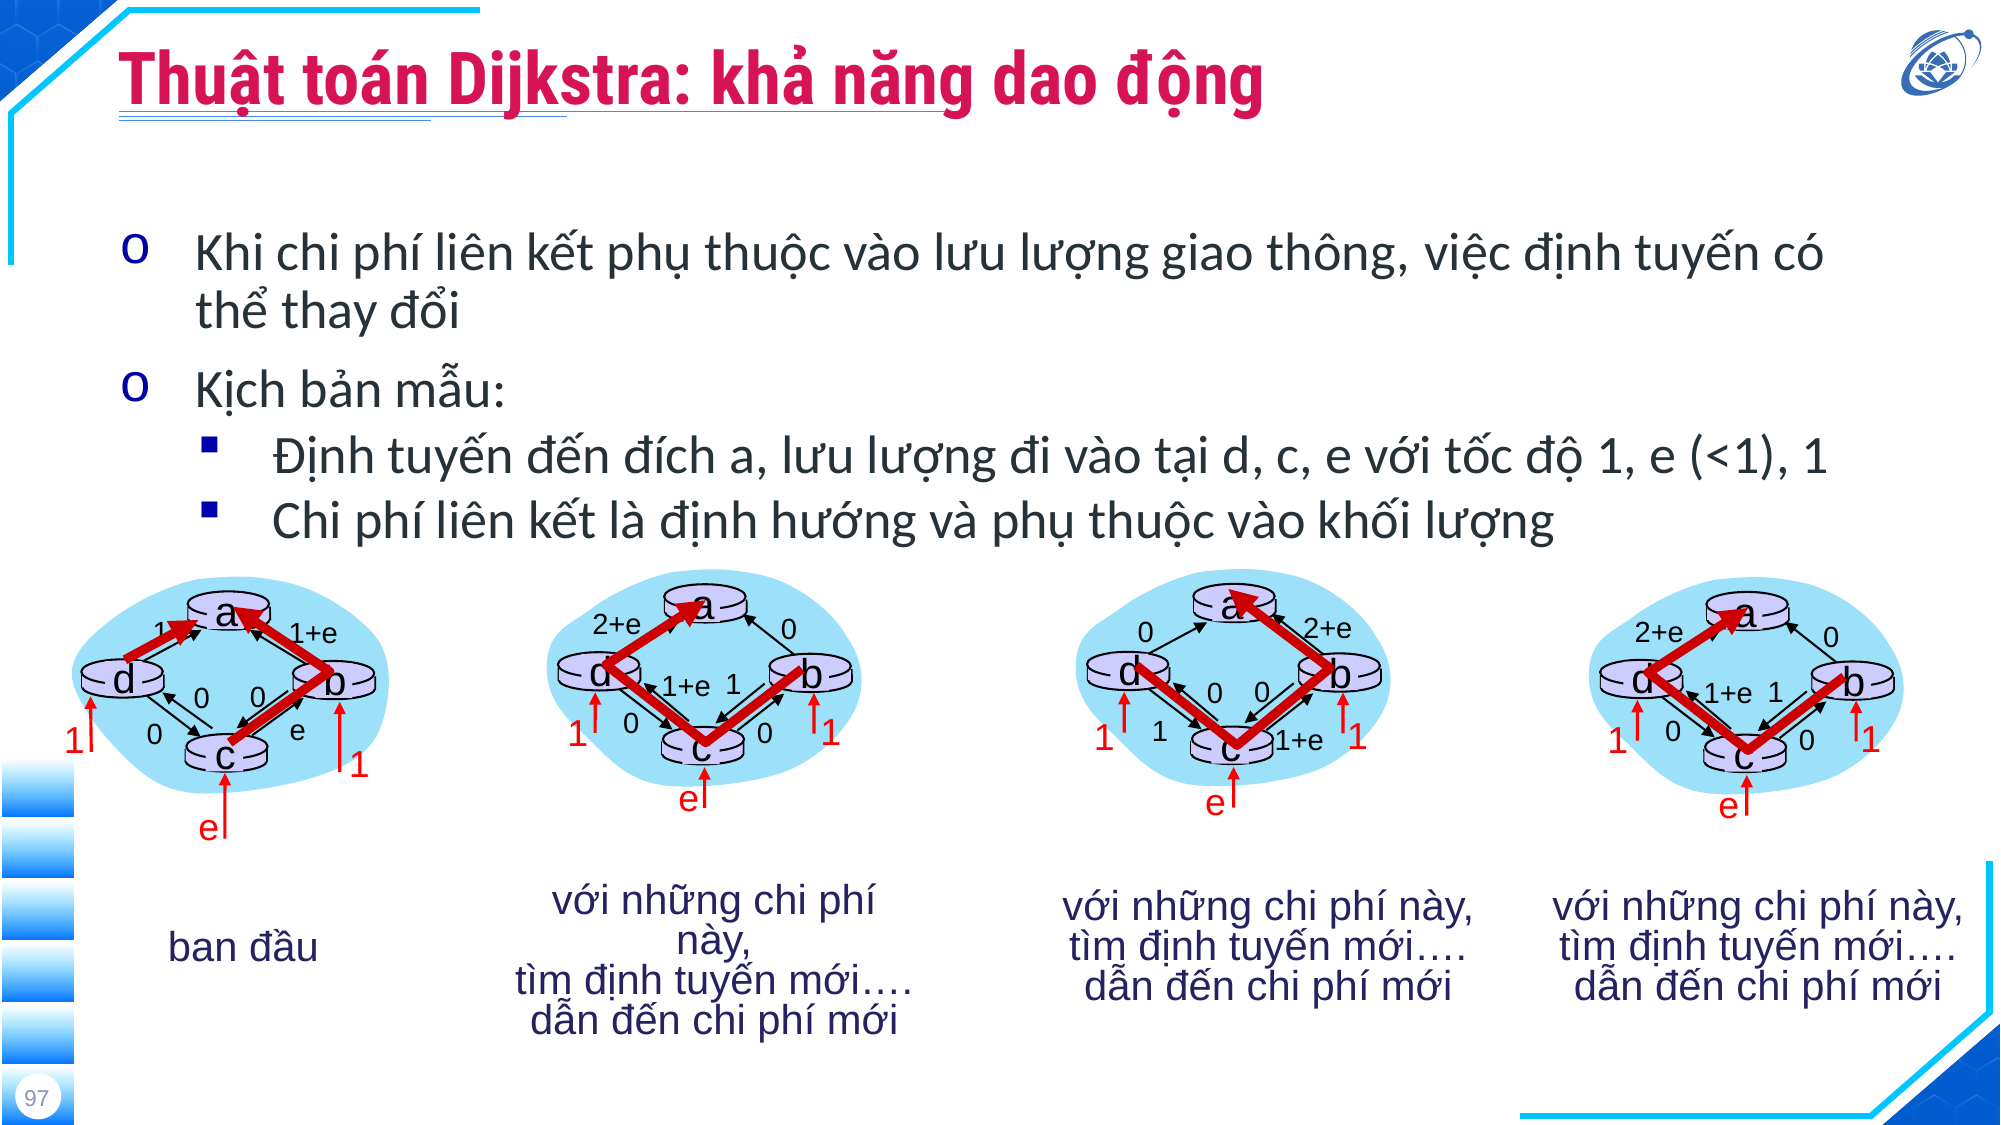

# Thuật toán Dijkstra: khả năng dao động
Khi chi phí liên kết phụ thuộc vào lưu lượng giao thông, việc định tuyến có thể thay đổi
Kịch bản mẫu:
Định tuyến đến đích a, lưu lượng đi vào tại d, c, e với tốc độ 1, e (<1), 1
Chi phí liên kết là định hướng và phụ thuộc vào khối lượng

a

d

b

c

với những chi phí này,
tìm định tuyến mới….
dẫn đến chi phí mới

a

d

b

c

với những chi phí này,
tìm định tuyến mới….
dẫn đến chi phí mới

a

d

b

c

với những chi phí này,
tìm định tuyến mới….
dẫn đến chi phí mới
a

2+e
0
1
1+e
0
0

2+e
0
0
0
1
1+e
2+e
0
1
1+e
0
0
1

1+e

d

b

0
0

1
1
e

1
1
e
e
1
1
e
0
1
1
e
c

ban đầu
97